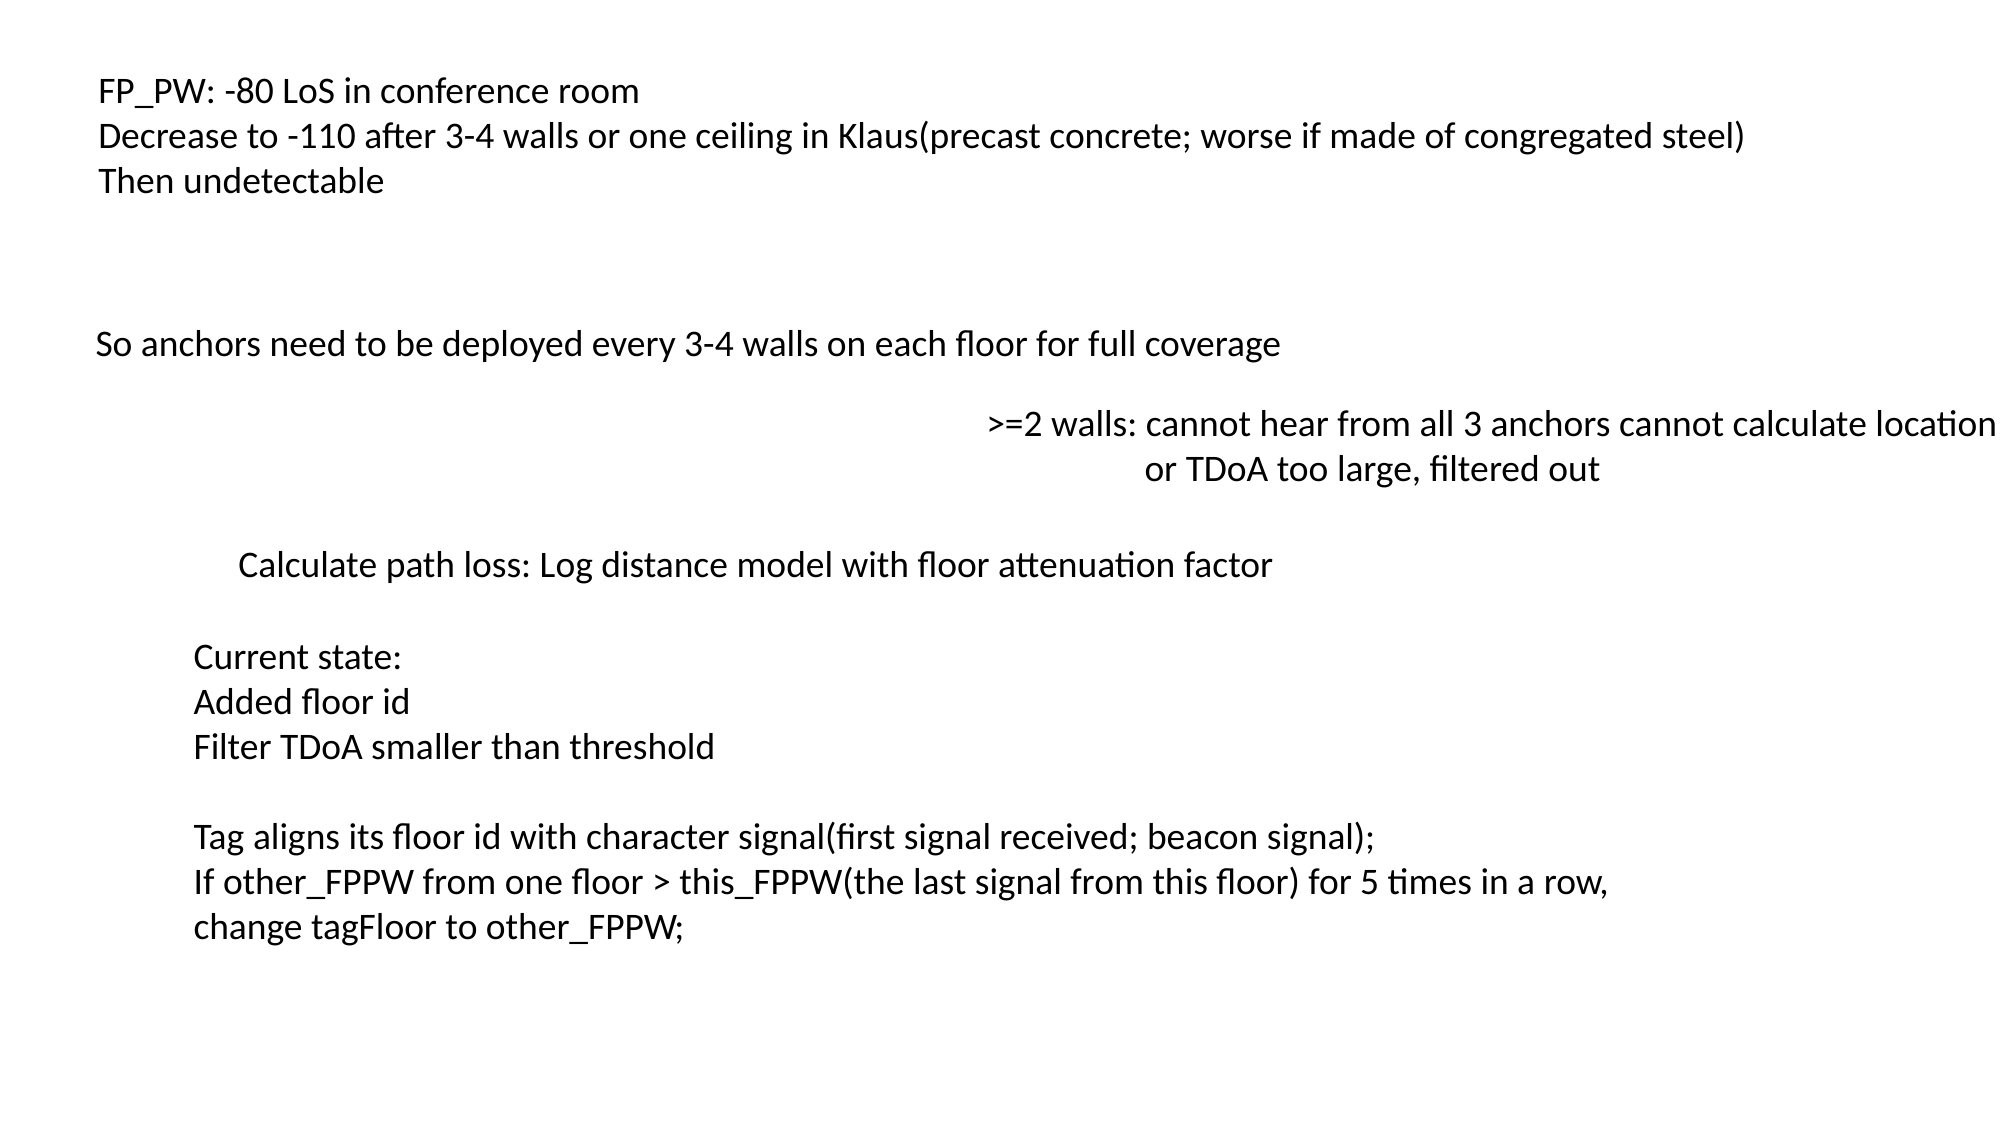

FP_PW: -80 LoS in conference room
Decrease to -110 after 3-4 walls or one ceiling in Klaus(precast concrete; worse if made of congregated steel)
Then undetectable
So anchors need to be deployed every 3-4 walls on each floor for full coverage
>=2 walls: cannot hear from all 3 anchors cannot calculate location
	 or TDoA too large, filtered out
Calculate path loss: Log distance model with floor attenuation factor
Current state:
Added floor id
Filter TDoA smaller than threshold

Tag aligns its floor id with character signal(first signal received; beacon signal);
If other_FPPW from one floor > this_FPPW(the last signal from this floor) for 5 times in a row,
change tagFloor to other_FPPW;